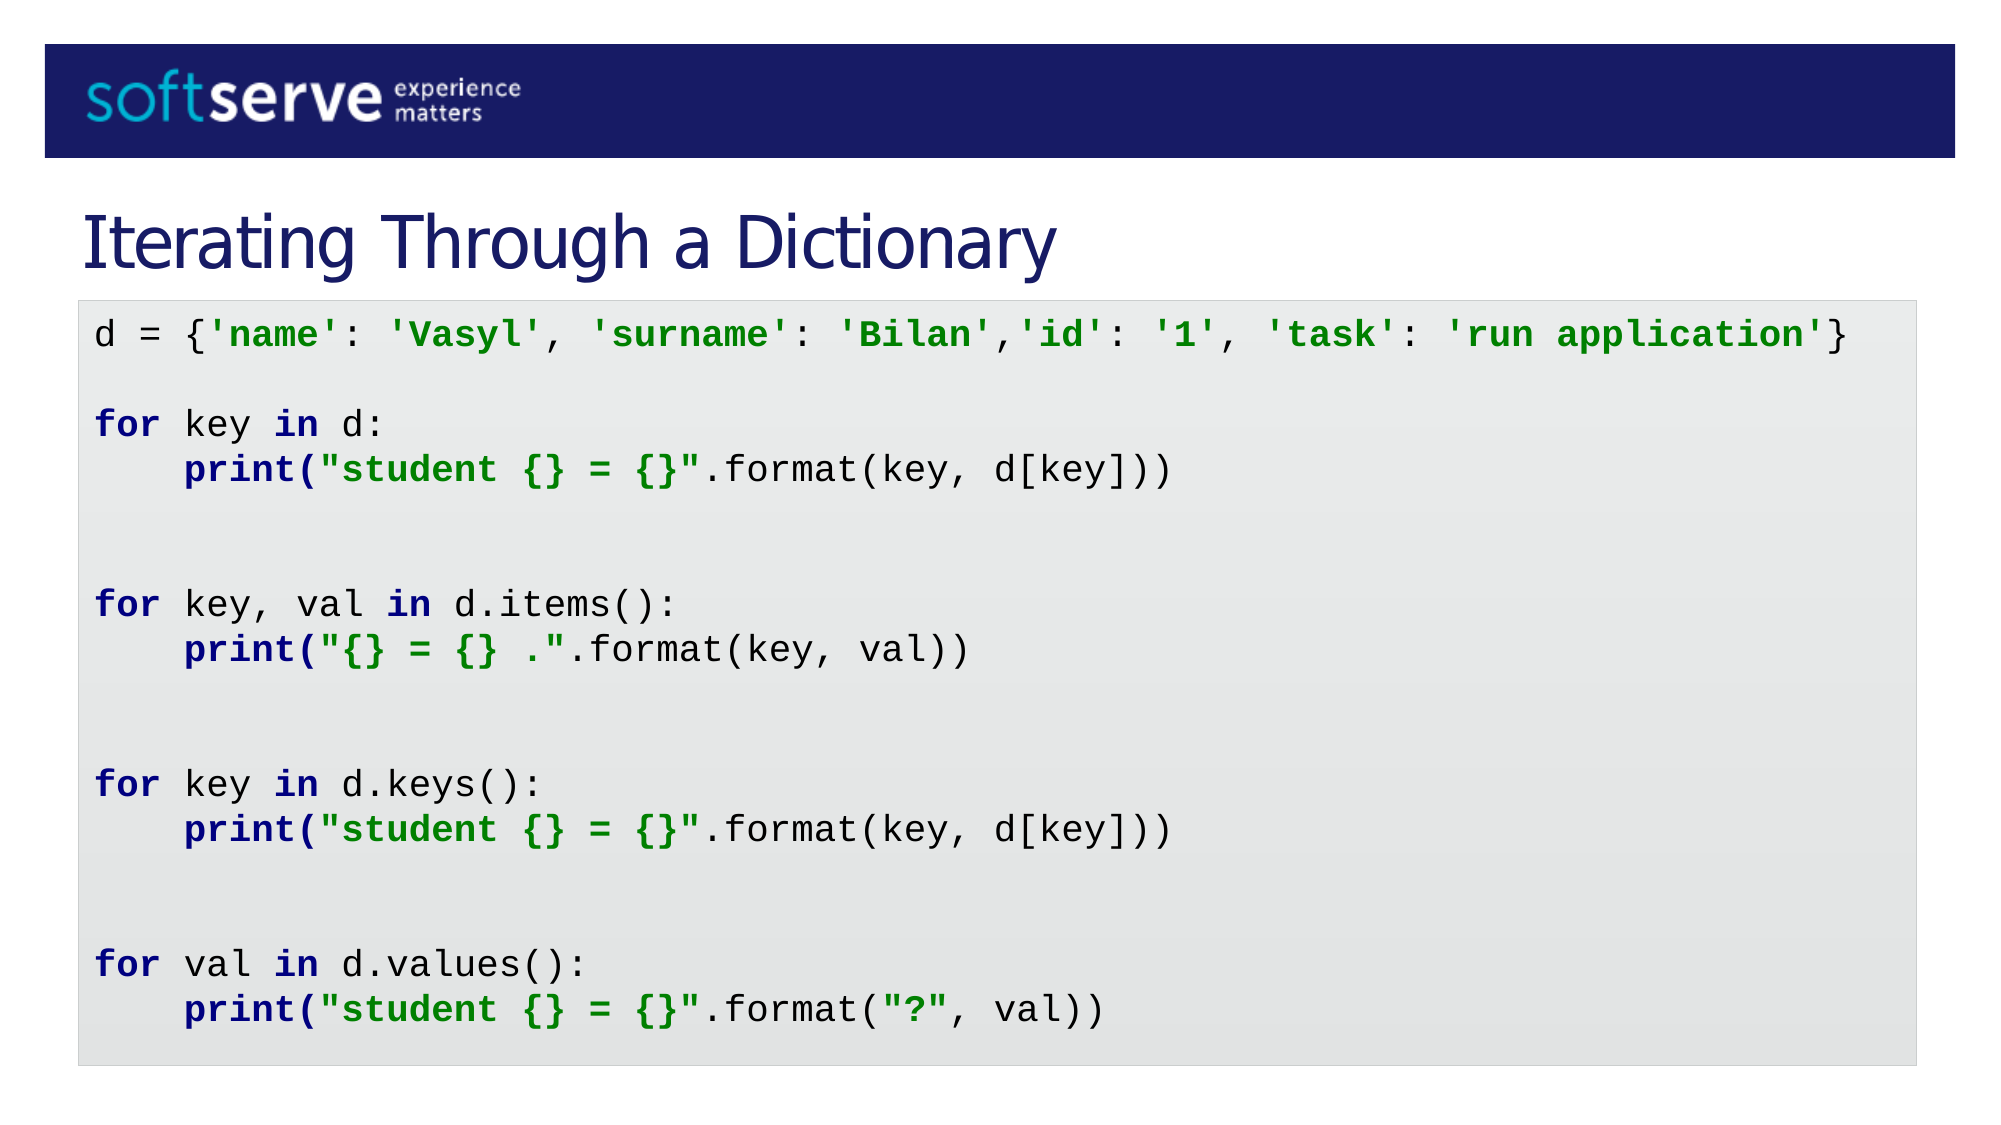

# Iterating Through a Dictionary
d = {'name': 'Vasyl', 'surname': 'Bilan','id': '1', 'task': 'run application'}
for key in d:
    print("student {} = {}".format(key, d[key]))

for key, val in d.items():
    print("{} = {} .".format(key, val))
for key in d.keys():
    print("student {} = {}".format(key, d[key]))
for val in d.values():
    print("student {} = {}".format("?", val))